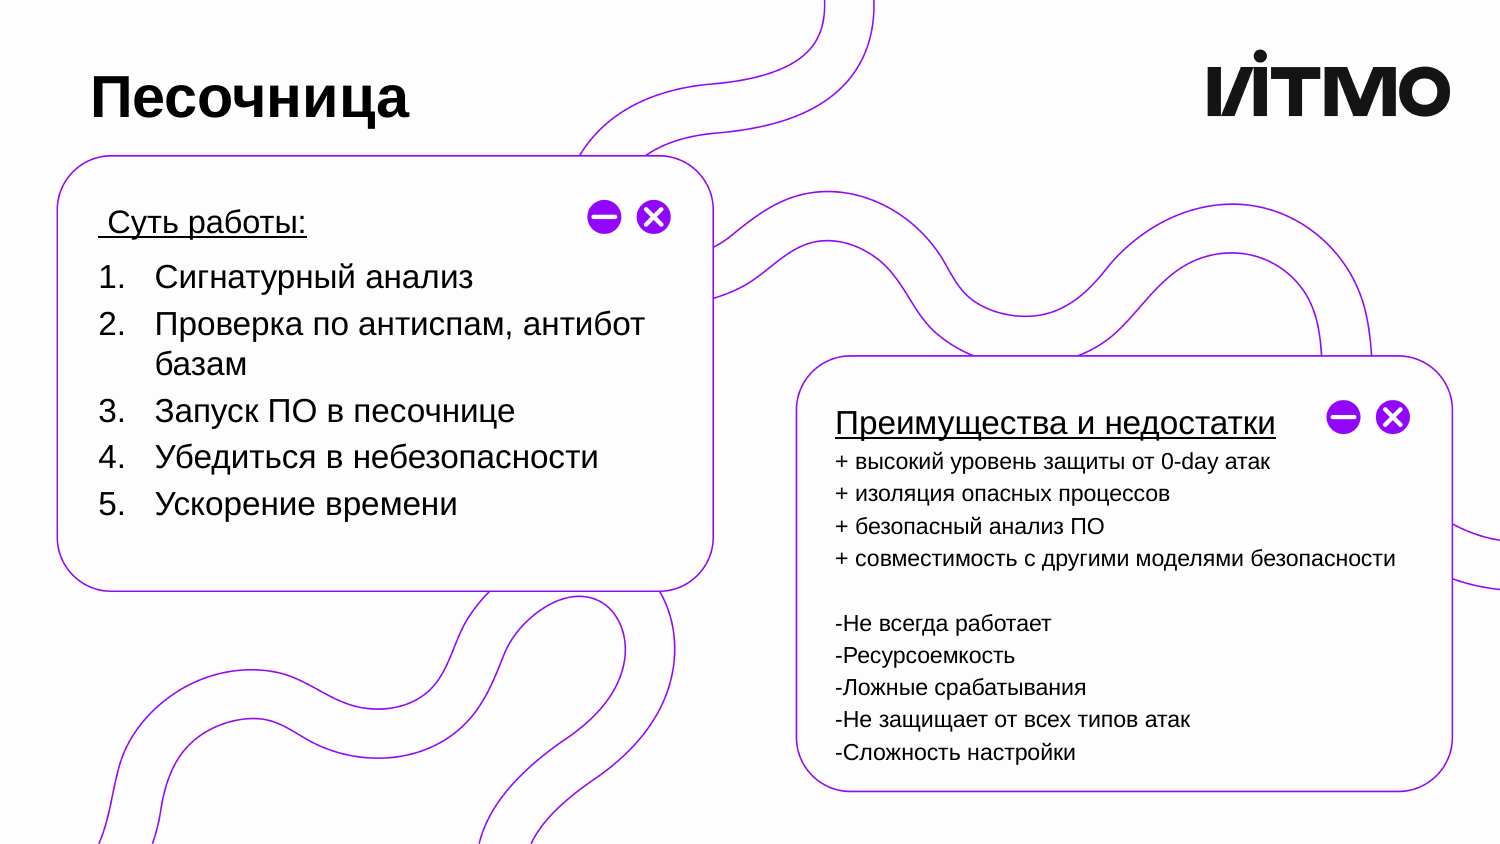

# Песочница
 Суть работы:
Сигнатурный анализ
Проверка по антиспам, антибот базам
Запуск ПО в песочнице
Убедиться в небезопасности
Ускорение времени
Преимущества и недостатки
+ высокий уровень защиты от 0-day атак
+ изоляция опасных процессов
+ безопасный анализ ПО
+ совместимость с другими моделями безопасности

-Не всегда работает
-Ресурсоемкость
-Ложные срабатывания
-Не защищает от всех типов атак
-Сложность настройки